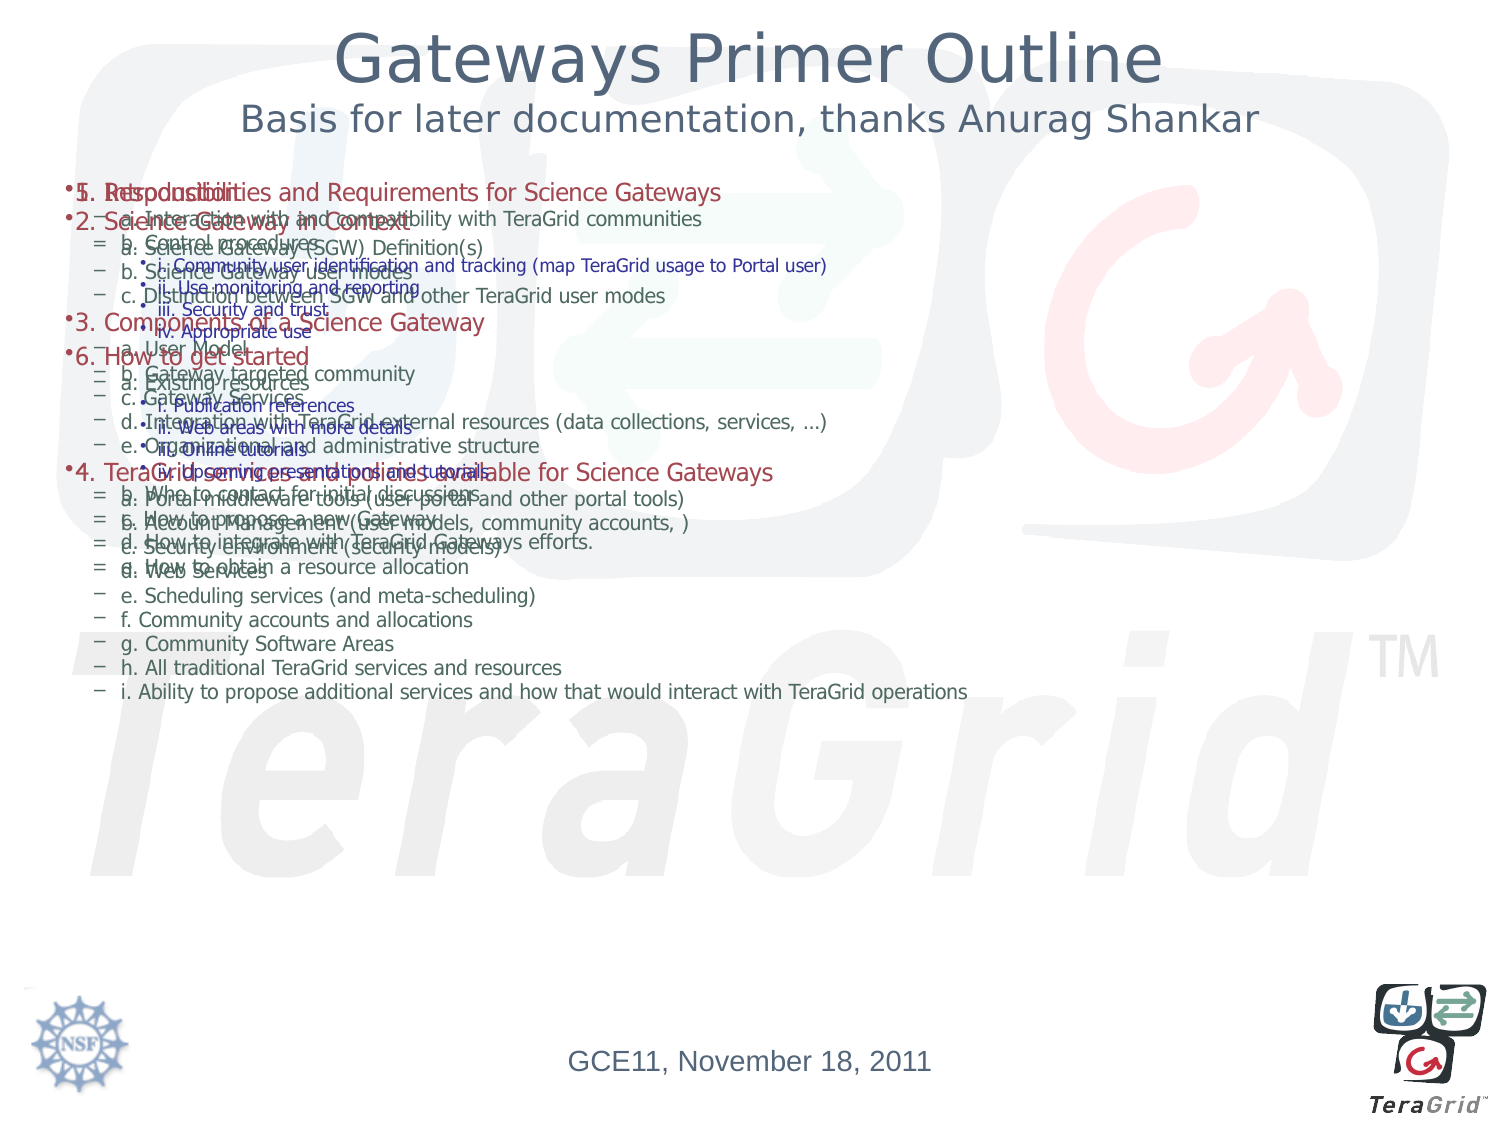

# Gateways Primer Outline Basis for later documentation, thanks Anurag Shankar
1. Introduction
2. Science Gateway in Context
a. Science Gateway (SGW) Definition(s)
b. Science Gateway user modes
c. Distinction between SGW and other TeraGrid user modes
3. Components of a Science Gateway
a. User Model
b. Gateway targeted community
c. Gateway Services
d. Integration with TeraGrid external resources (data collections, services, …)
e. Organizational and administrative structure
4. TeraGrid services and policies available for Science Gateways
a. Portal middleware tools (user portal and other portal tools)
b. Account Management (user models, community accounts, )
c. Security environment (security models)
d. Web Services
e. Scheduling services (and meta-scheduling)
f. Community accounts and allocations
g. Community Software Areas
h. All traditional TeraGrid services and resources
i. Ability to propose additional services and how that would interact with TeraGrid operations
5. Responsibilities and Requirements for Science Gateways
a. Interaction with and compatibility with TeraGrid communities
b. Control procedures
i. Community user identification and tracking (map TeraGrid usage to Portal user)
ii. Use monitoring and reporting
iii. Security and trust
iv. Appropriate use
6. How to get started
a. Existing resources
i. Publication references
ii. Web areas with more details
iii. Online tutorials
iv. Upcoming presentations and tutorials
b. Who to contact for initial discussions
c. How to propose a new Gateway
d. How to integrate with TeraGrid Gateways efforts.
e. How to obtain a resource allocation

GCE11, November 18, 2011